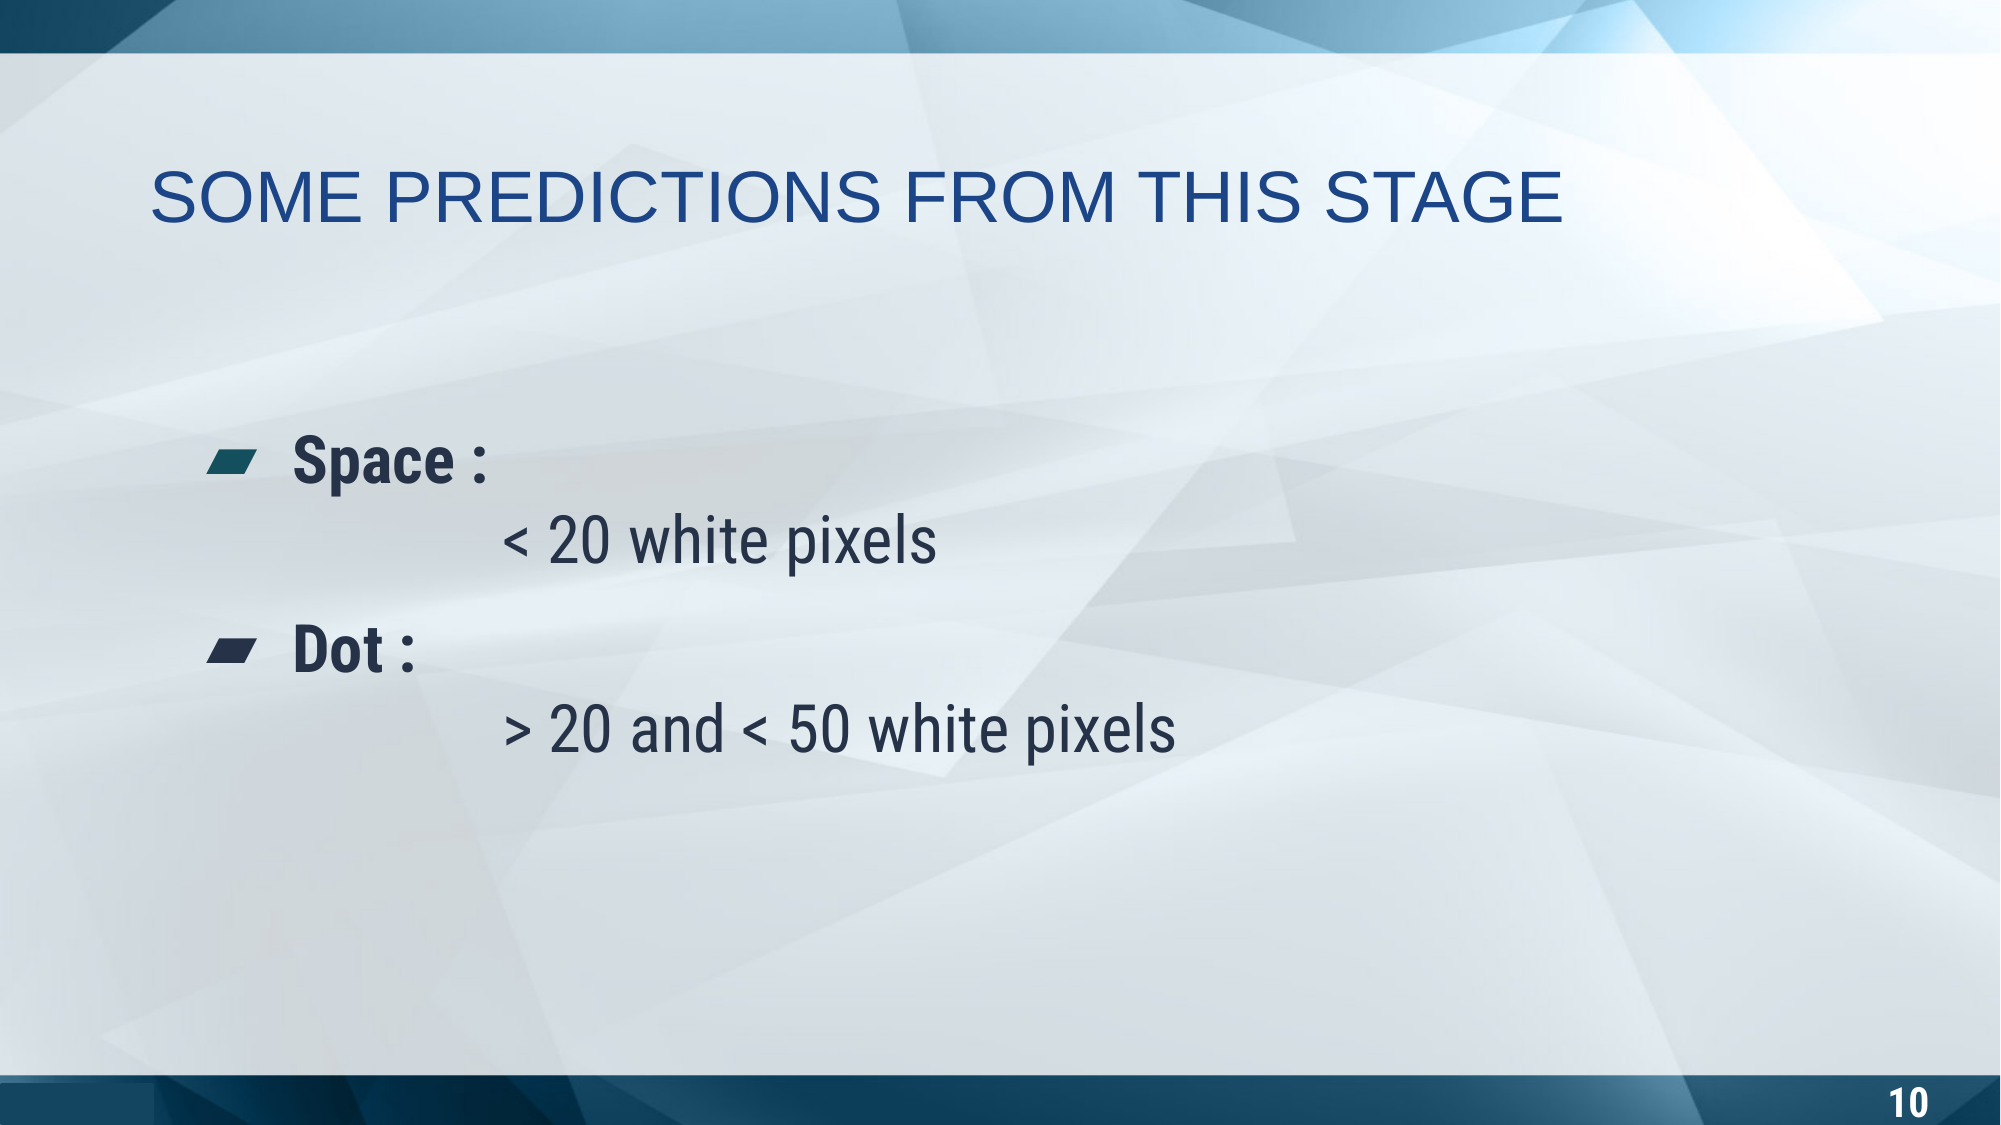

SOME PREDICTIONS FROM THIS STAGE
 Space :
< 20 white pixels

 Dot :
> 20 and < 50 white pixels
10